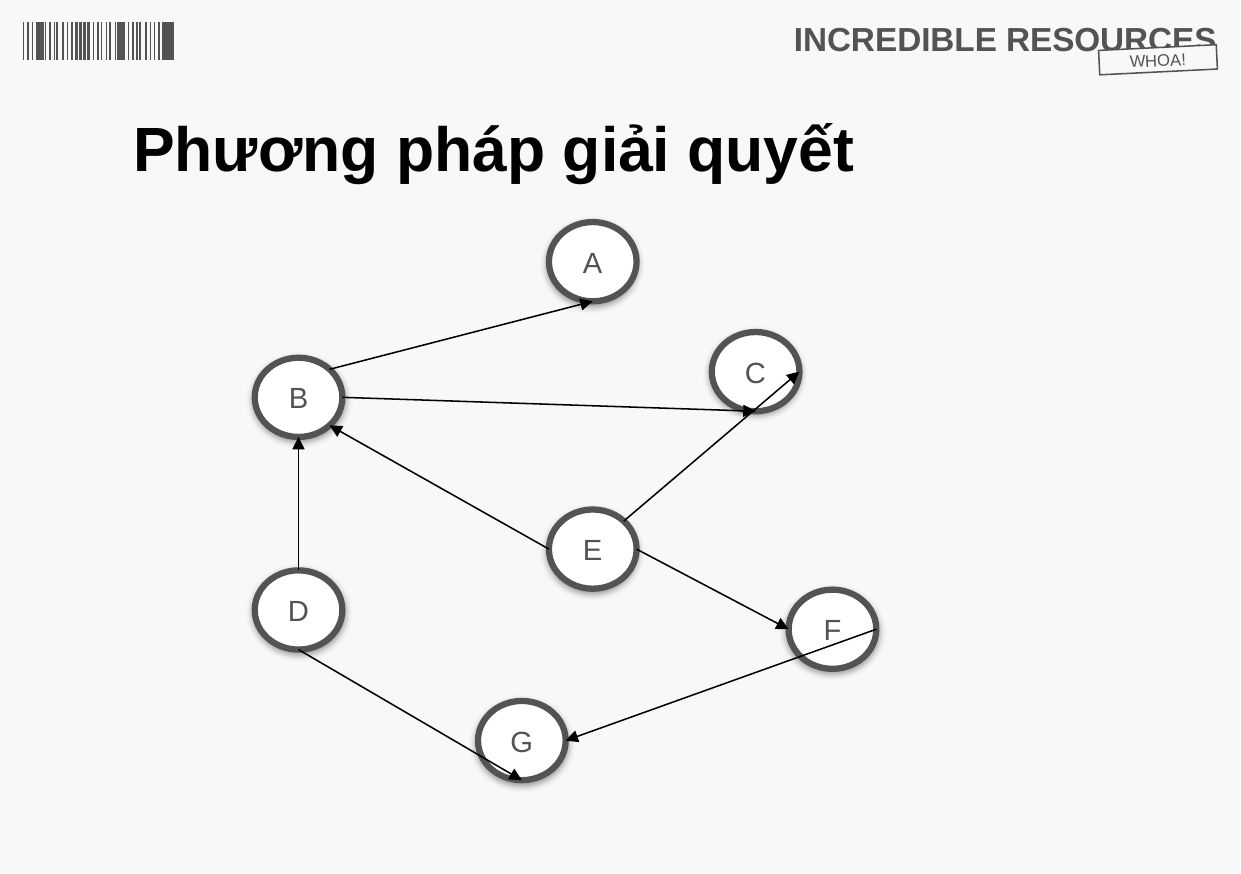

INCREDIBLE RESOURCES
WHOA!
# Phương pháp giải quyết
A
C
B
E
D
F
G